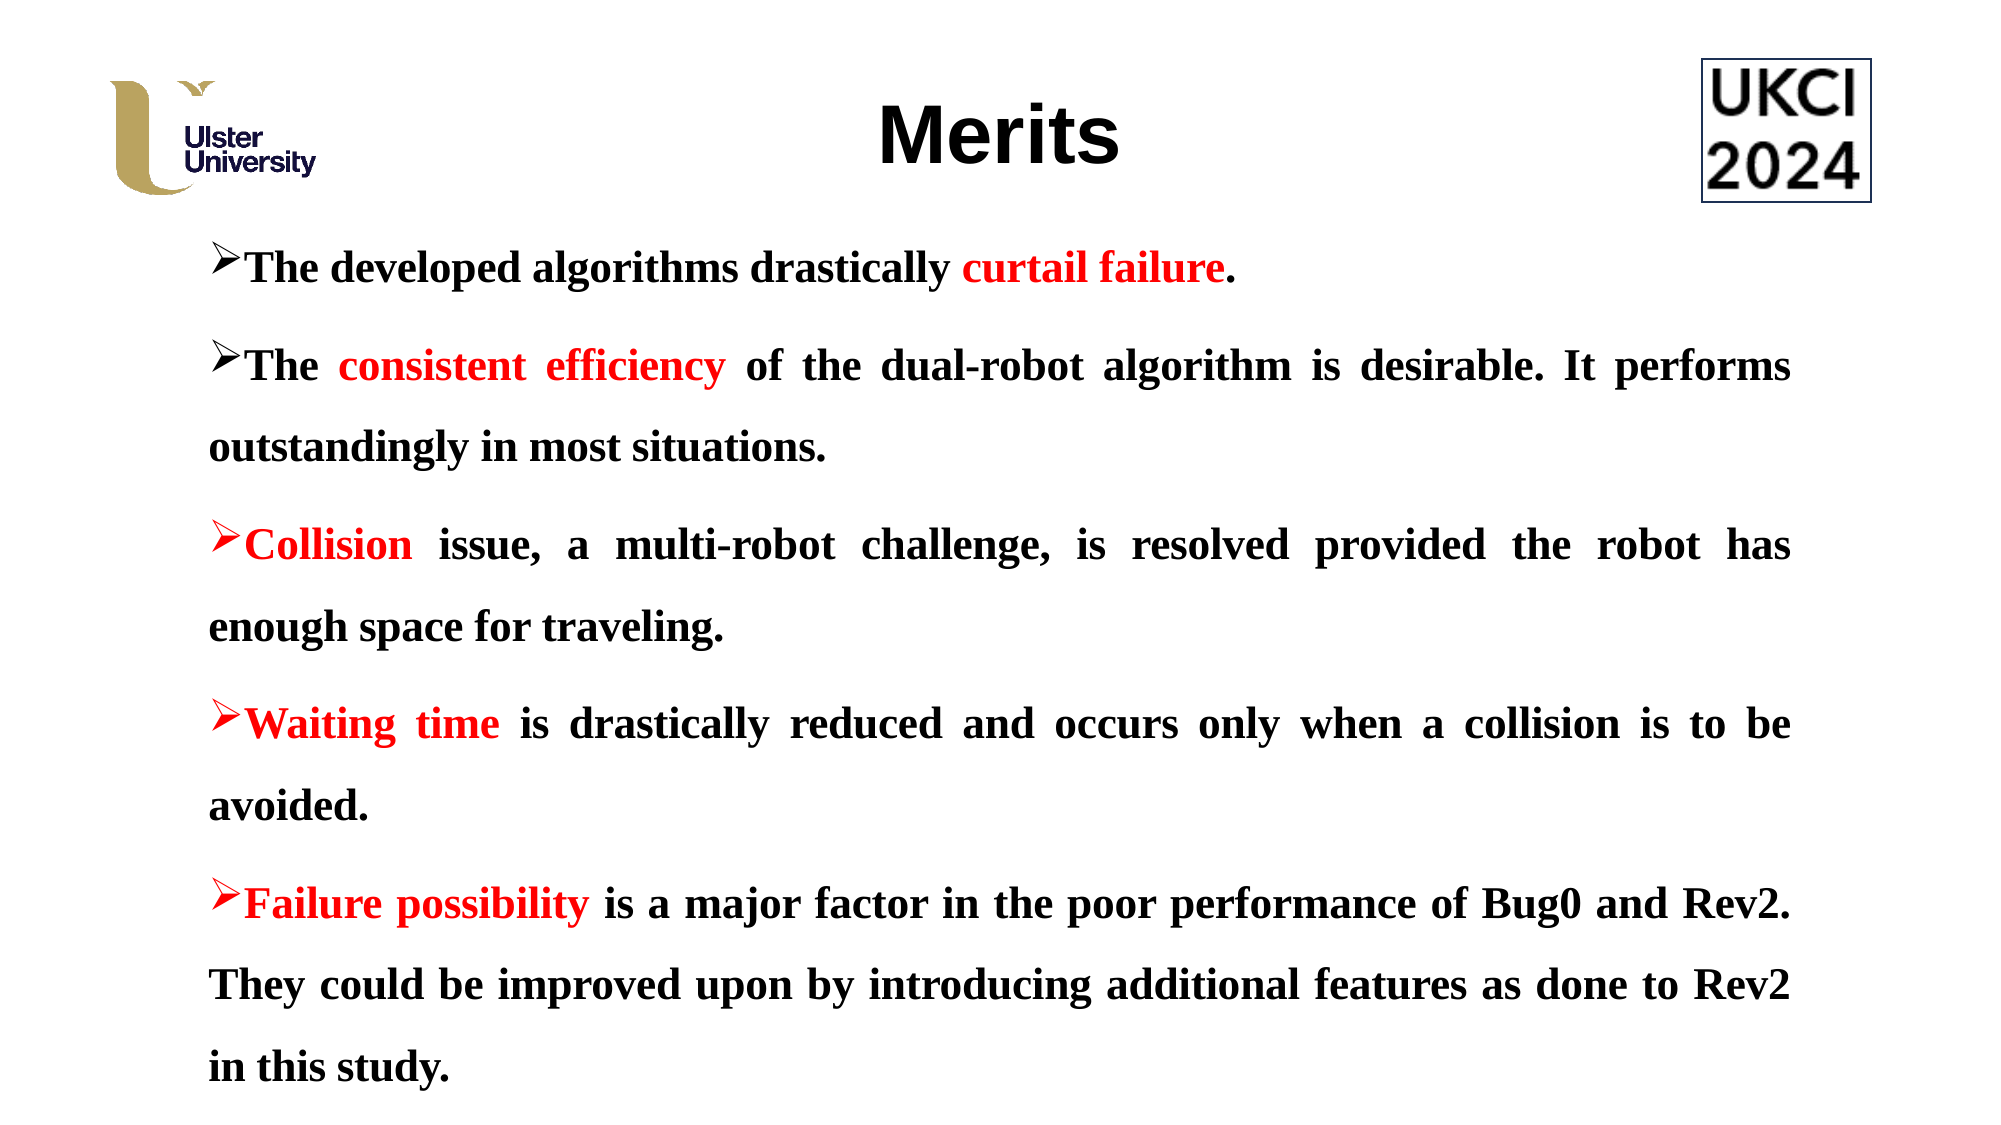

# Merits
The developed algorithms drastically curtail failure.
The consistent efficiency of the dual-robot algorithm is desirable. It performs outstandingly in most situations.
Collision issue, a multi-robot challenge, is resolved provided the robot has enough space for traveling.
Waiting time is drastically reduced and occurs only when a collision is to be avoided.
Failure possibility is a major factor in the poor performance of Bug0 and Rev2. They could be improved upon by introducing additional features as done to Rev2 in this study.